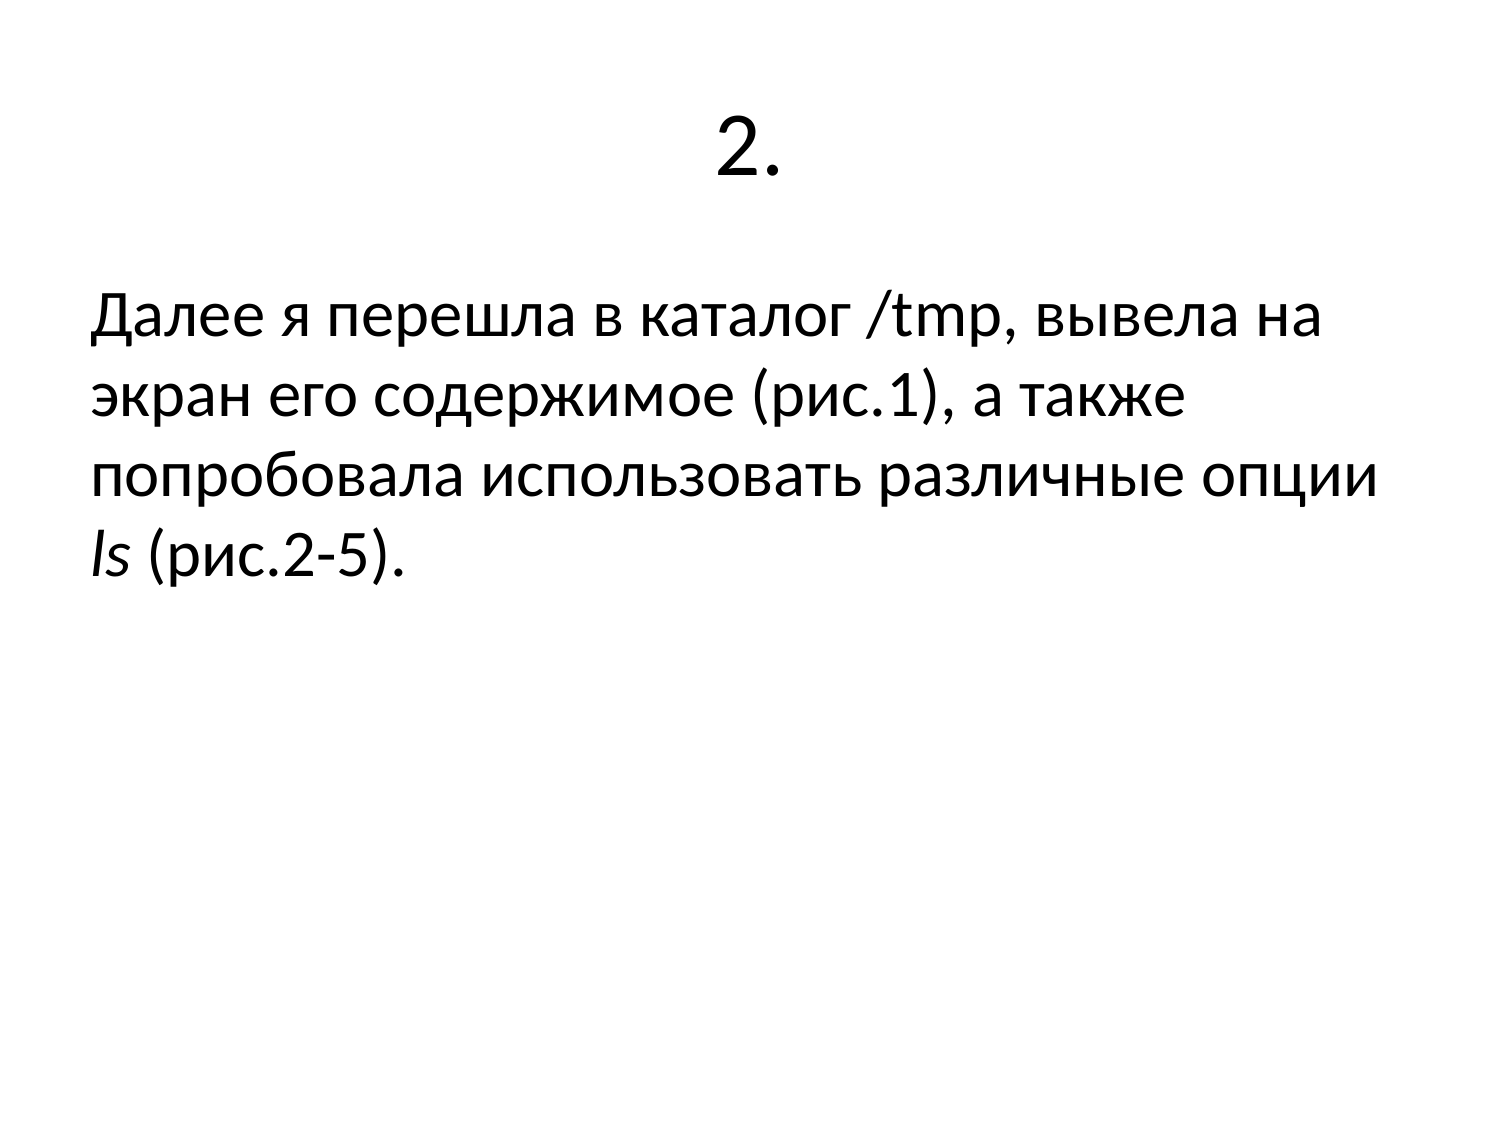

# 2.
Далее я перешла в каталог /tmp, вывела на экран его содержимое (рис.1), а также попробовала использовать различные опции ls (рис.2-5).